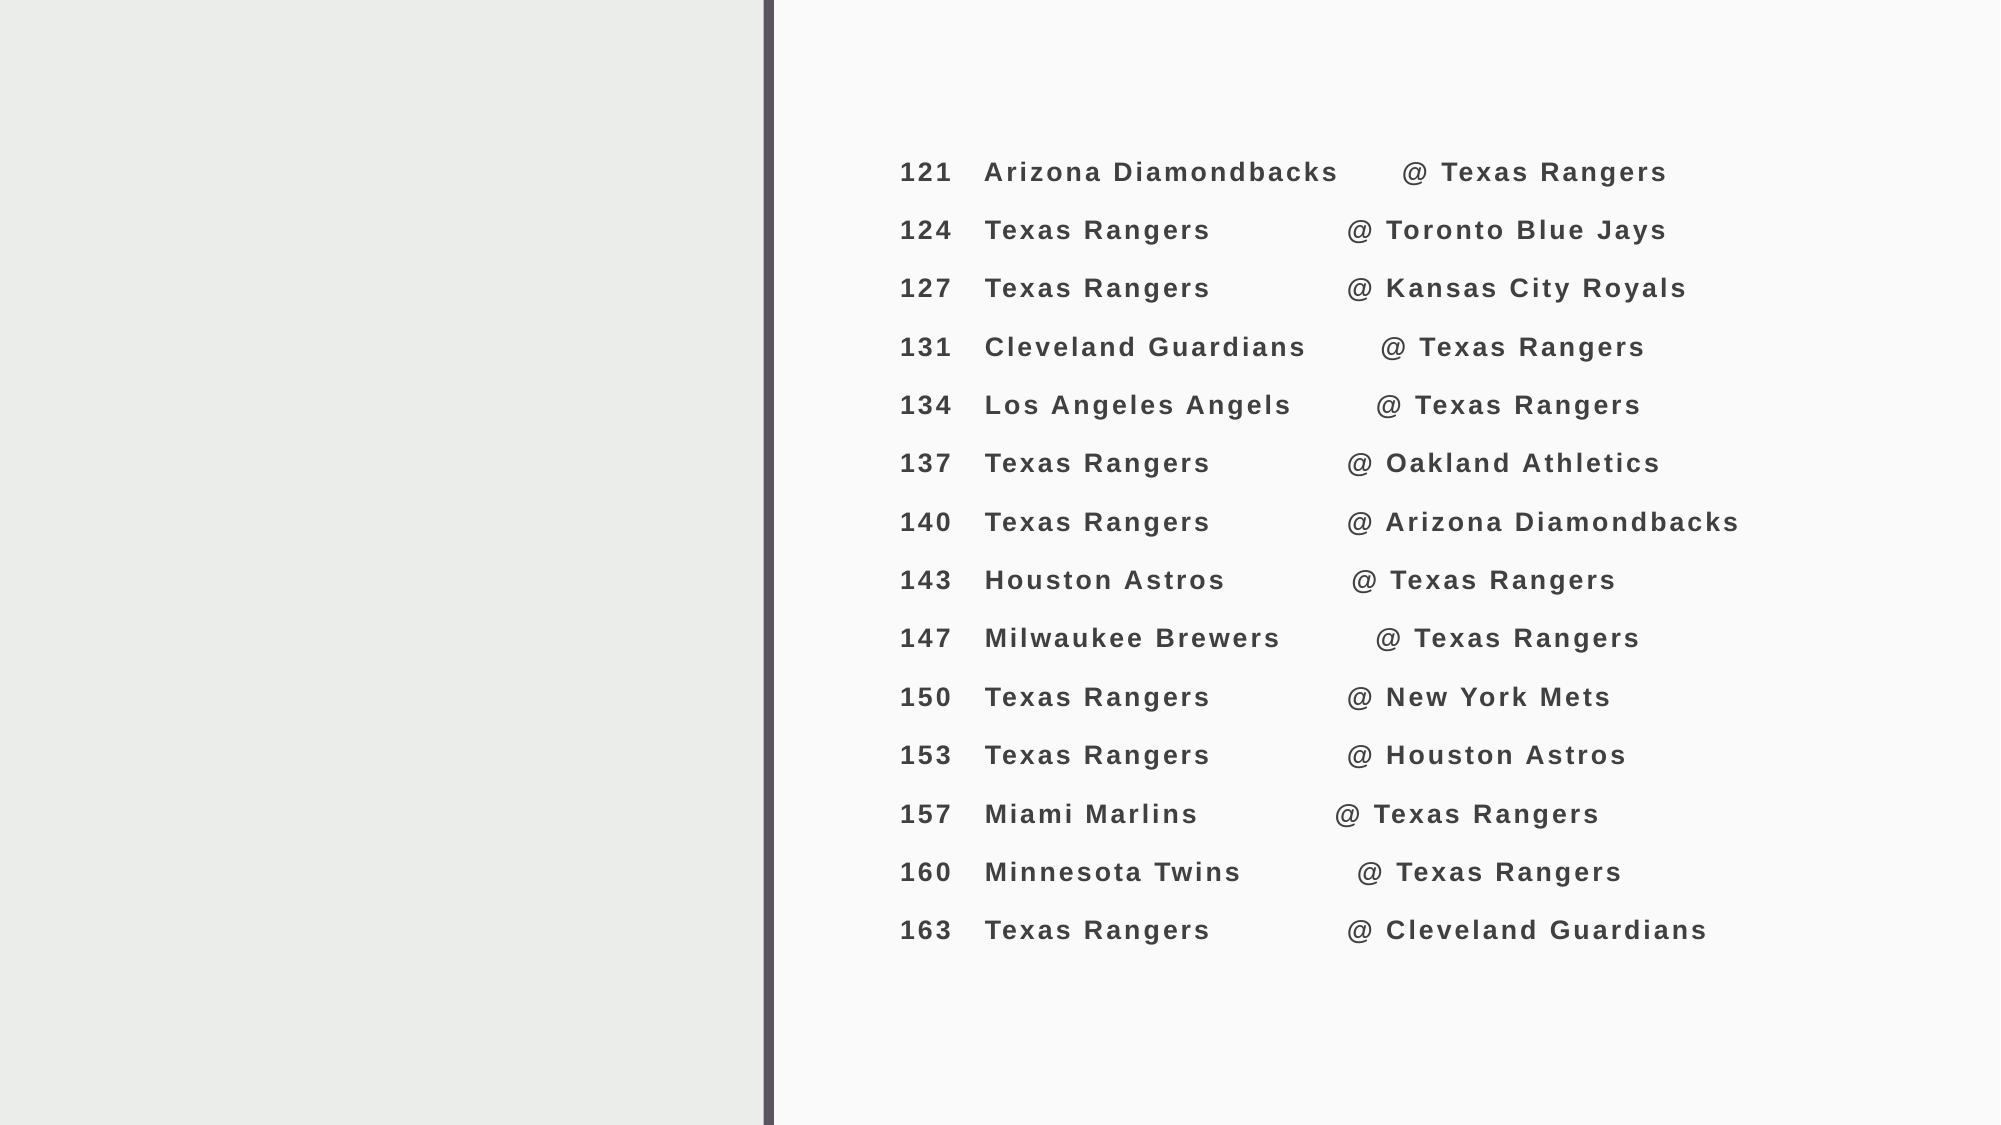

#
121   Arizona Diamondbacks      @ Texas Rangers
124   Texas Rangers             @ Toronto Blue Jays
127   Texas Rangers             @ Kansas City Royals
131   Cleveland Guardians       @ Texas Rangers
134   Los Angeles Angels        @ Texas Rangers
137   Texas Rangers             @ Oakland Athletics
140   Texas Rangers             @ Arizona Diamondbacks
143   Houston Astros            @ Texas Rangers
147   Milwaukee Brewers         @ Texas Rangers
150   Texas Rangers             @ New York Mets
153   Texas Rangers             @ Houston Astros
157   Miami Marlins             @ Texas Rangers
160   Minnesota Twins           @ Texas Rangers
163   Texas Rangers             @ Cleveland Guardians